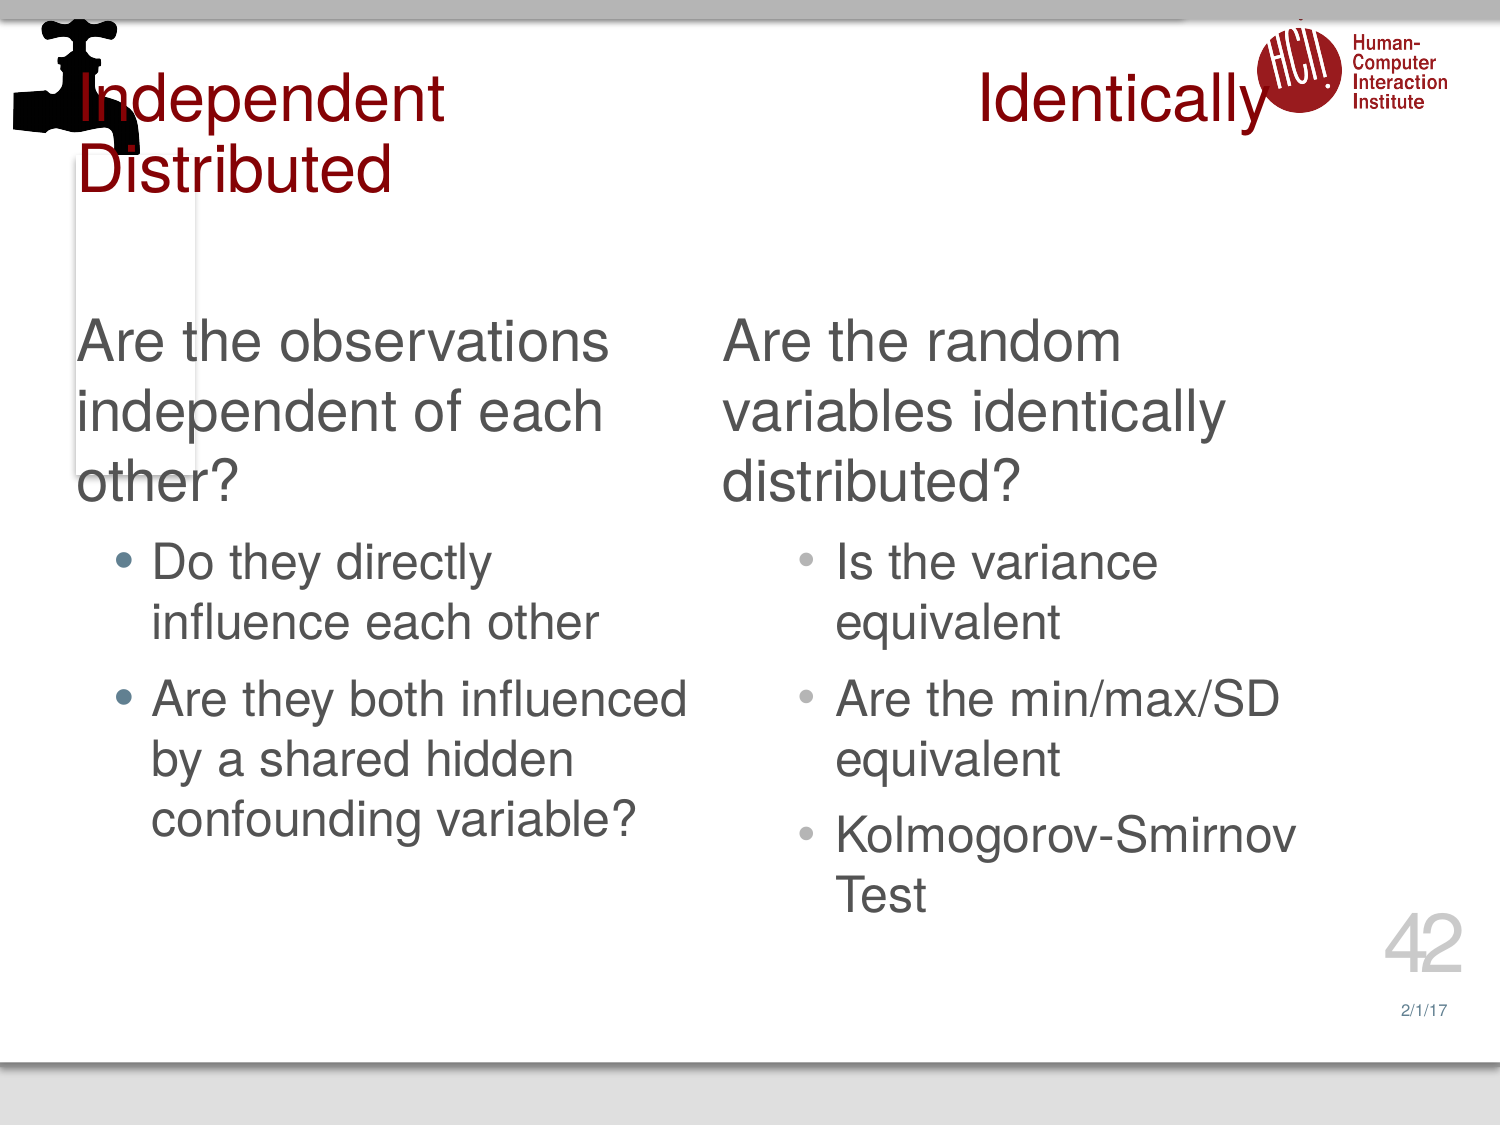

# Independent				Identically Distributed
Are the observations independent of each other?
Do they directly influence each other
Are they both influenced by a shared hidden confounding variable?
Are the random variables identically distributed?
Is the variance equivalent
Are the min/max/SD equivalent
Kolmogorov-Smirnov Test

42
2/1/17